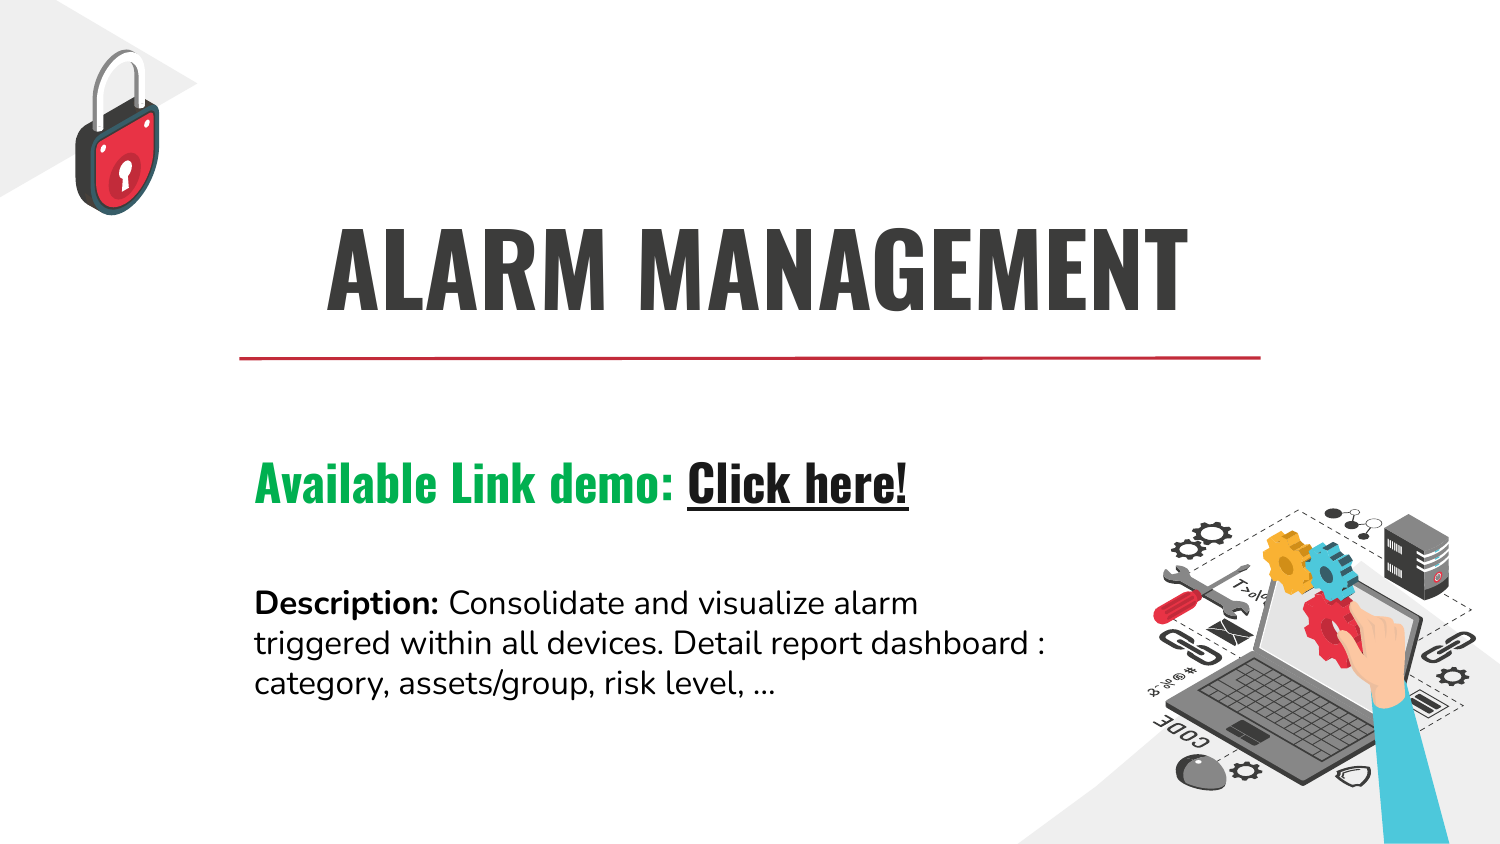

# ALARM MANAGEMENT
Available Link demo: Click here!

Description: Consolidate and visualize alarm triggered within all devices. Detail report dashboard : category, assets/group, risk level, …